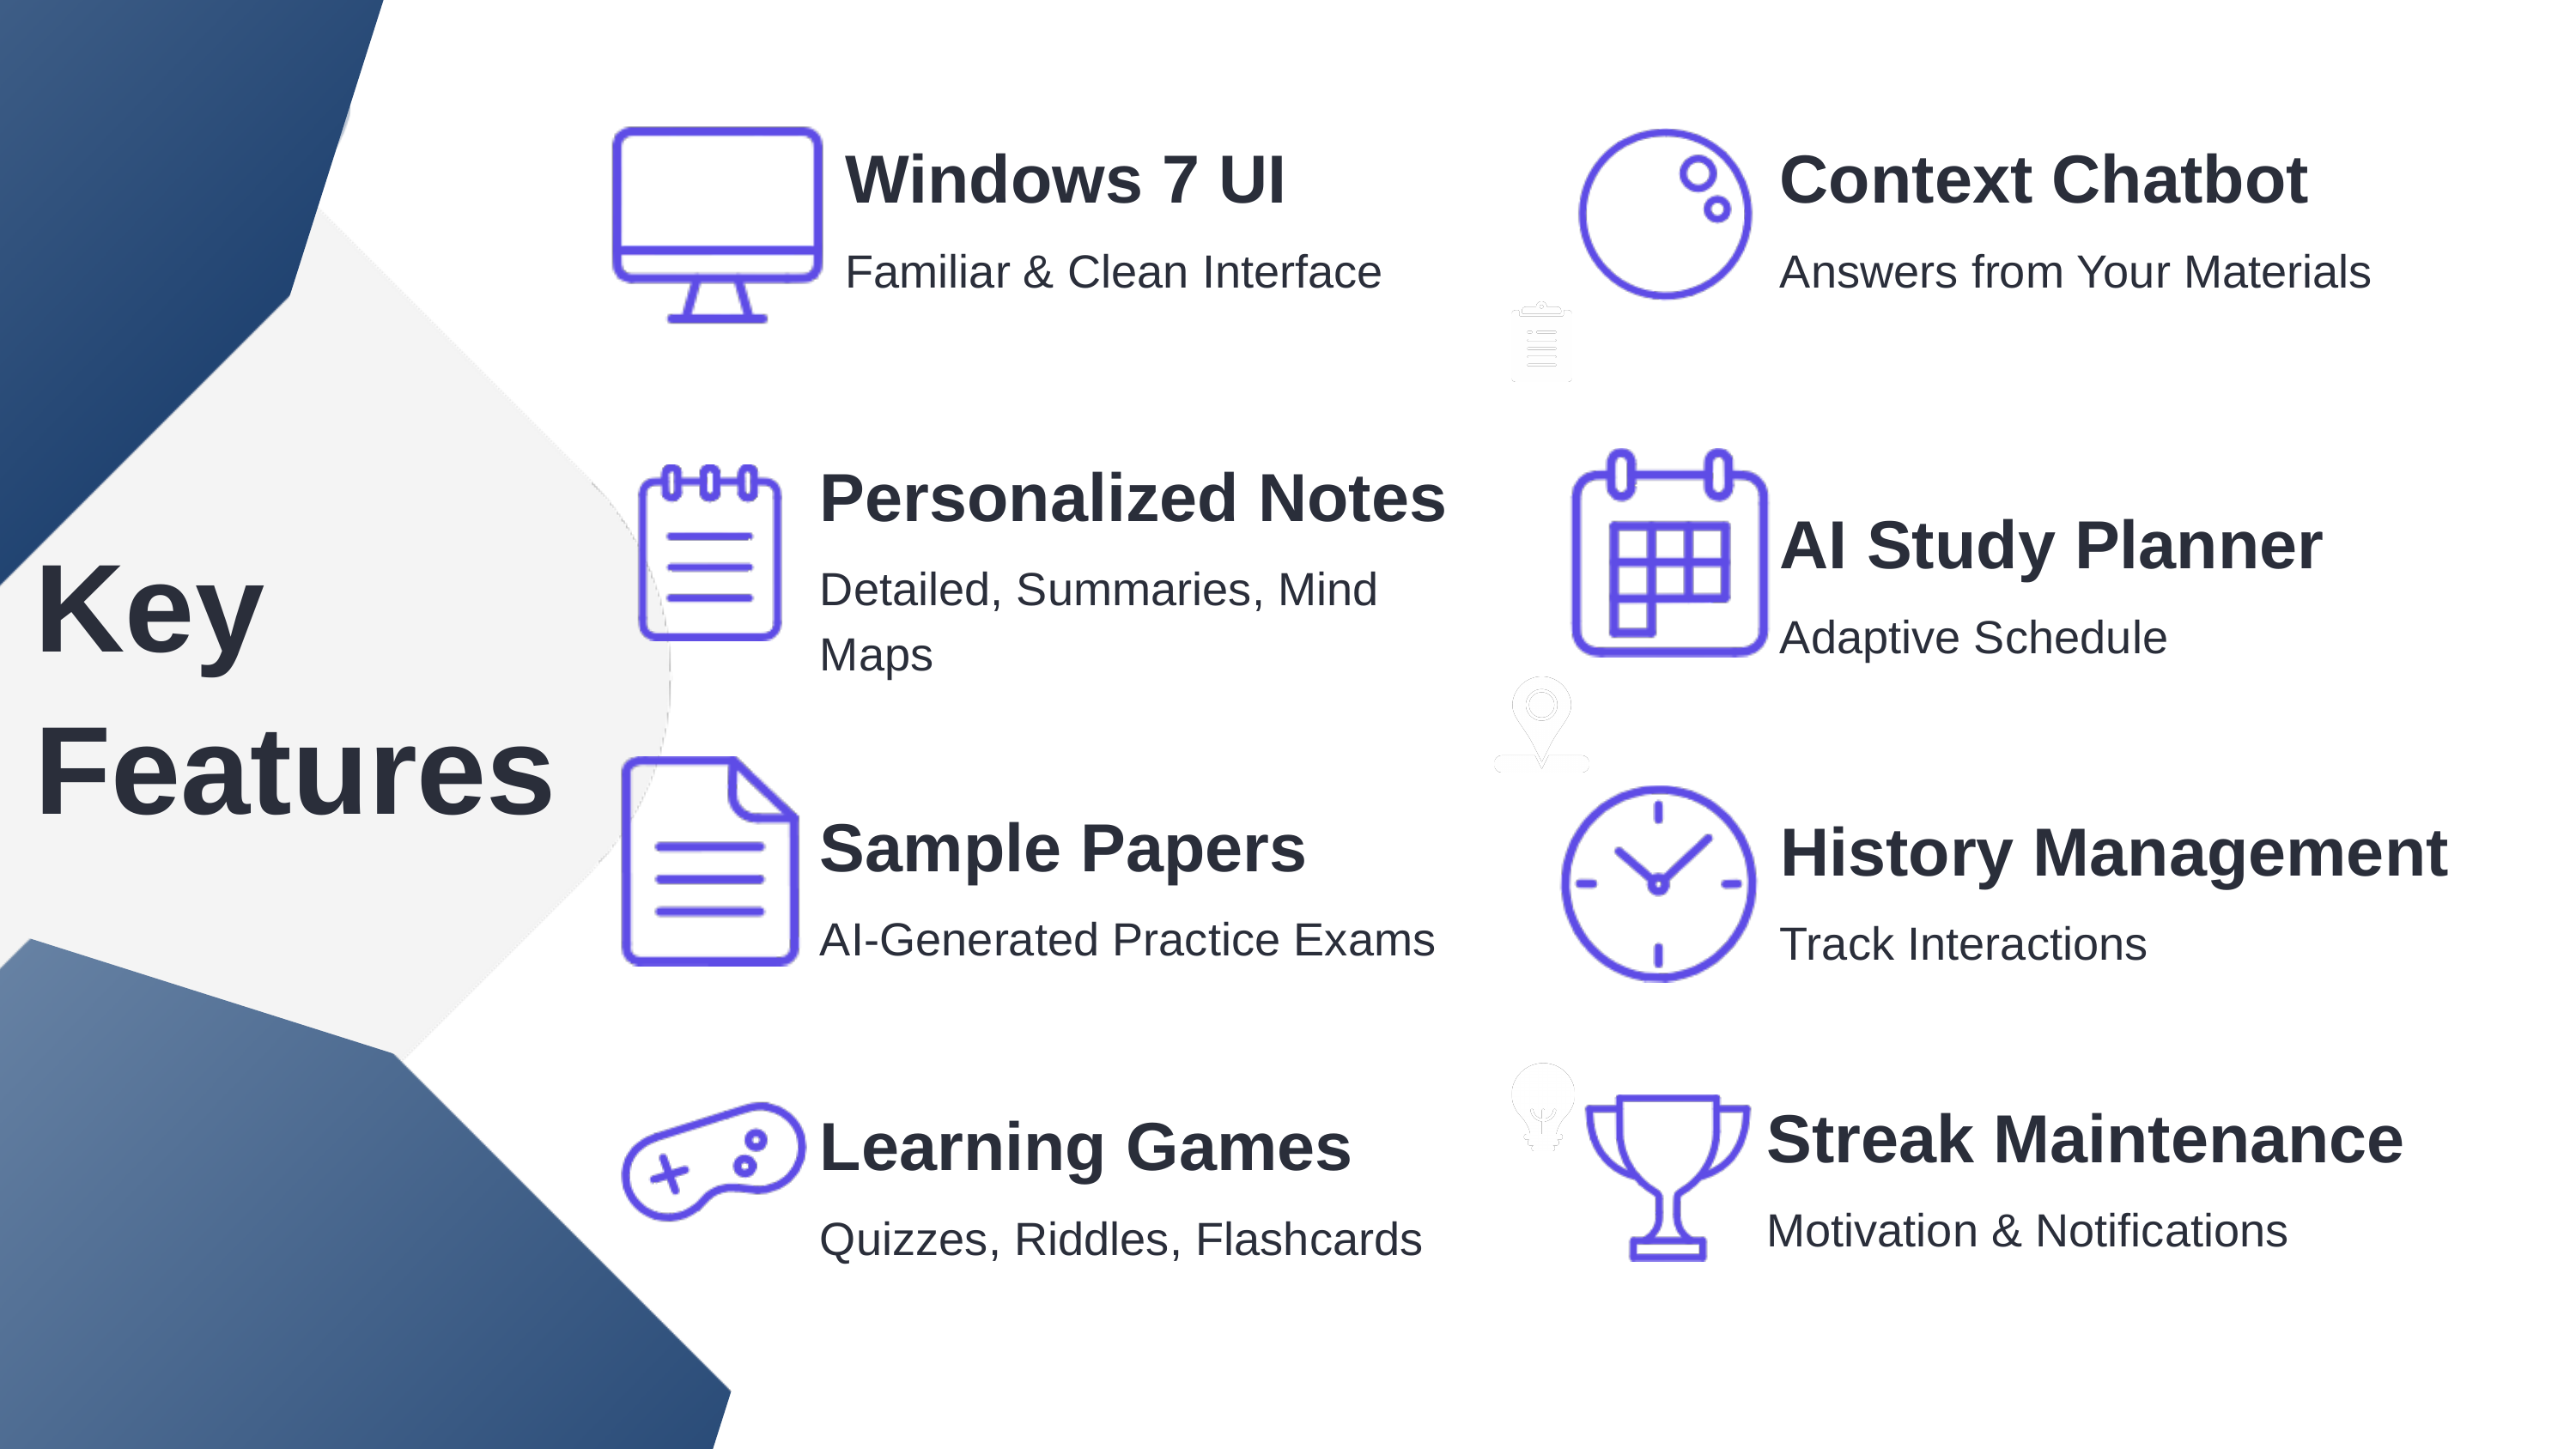

Windows 7 UI
Familiar & Clean Interface
Context Chatbot
Answers from Your Materials

Personalized Notes
Detailed, Summaries, Mind Maps

AI Study Planner
Adaptive Schedule
Key Features

Sample Papers
AI-Generated Practice Exams
History Management
Track Interactions

Streak Maintenance
Motivation & Notifications
Learning Games
Quizzes, Riddles, Flashcards